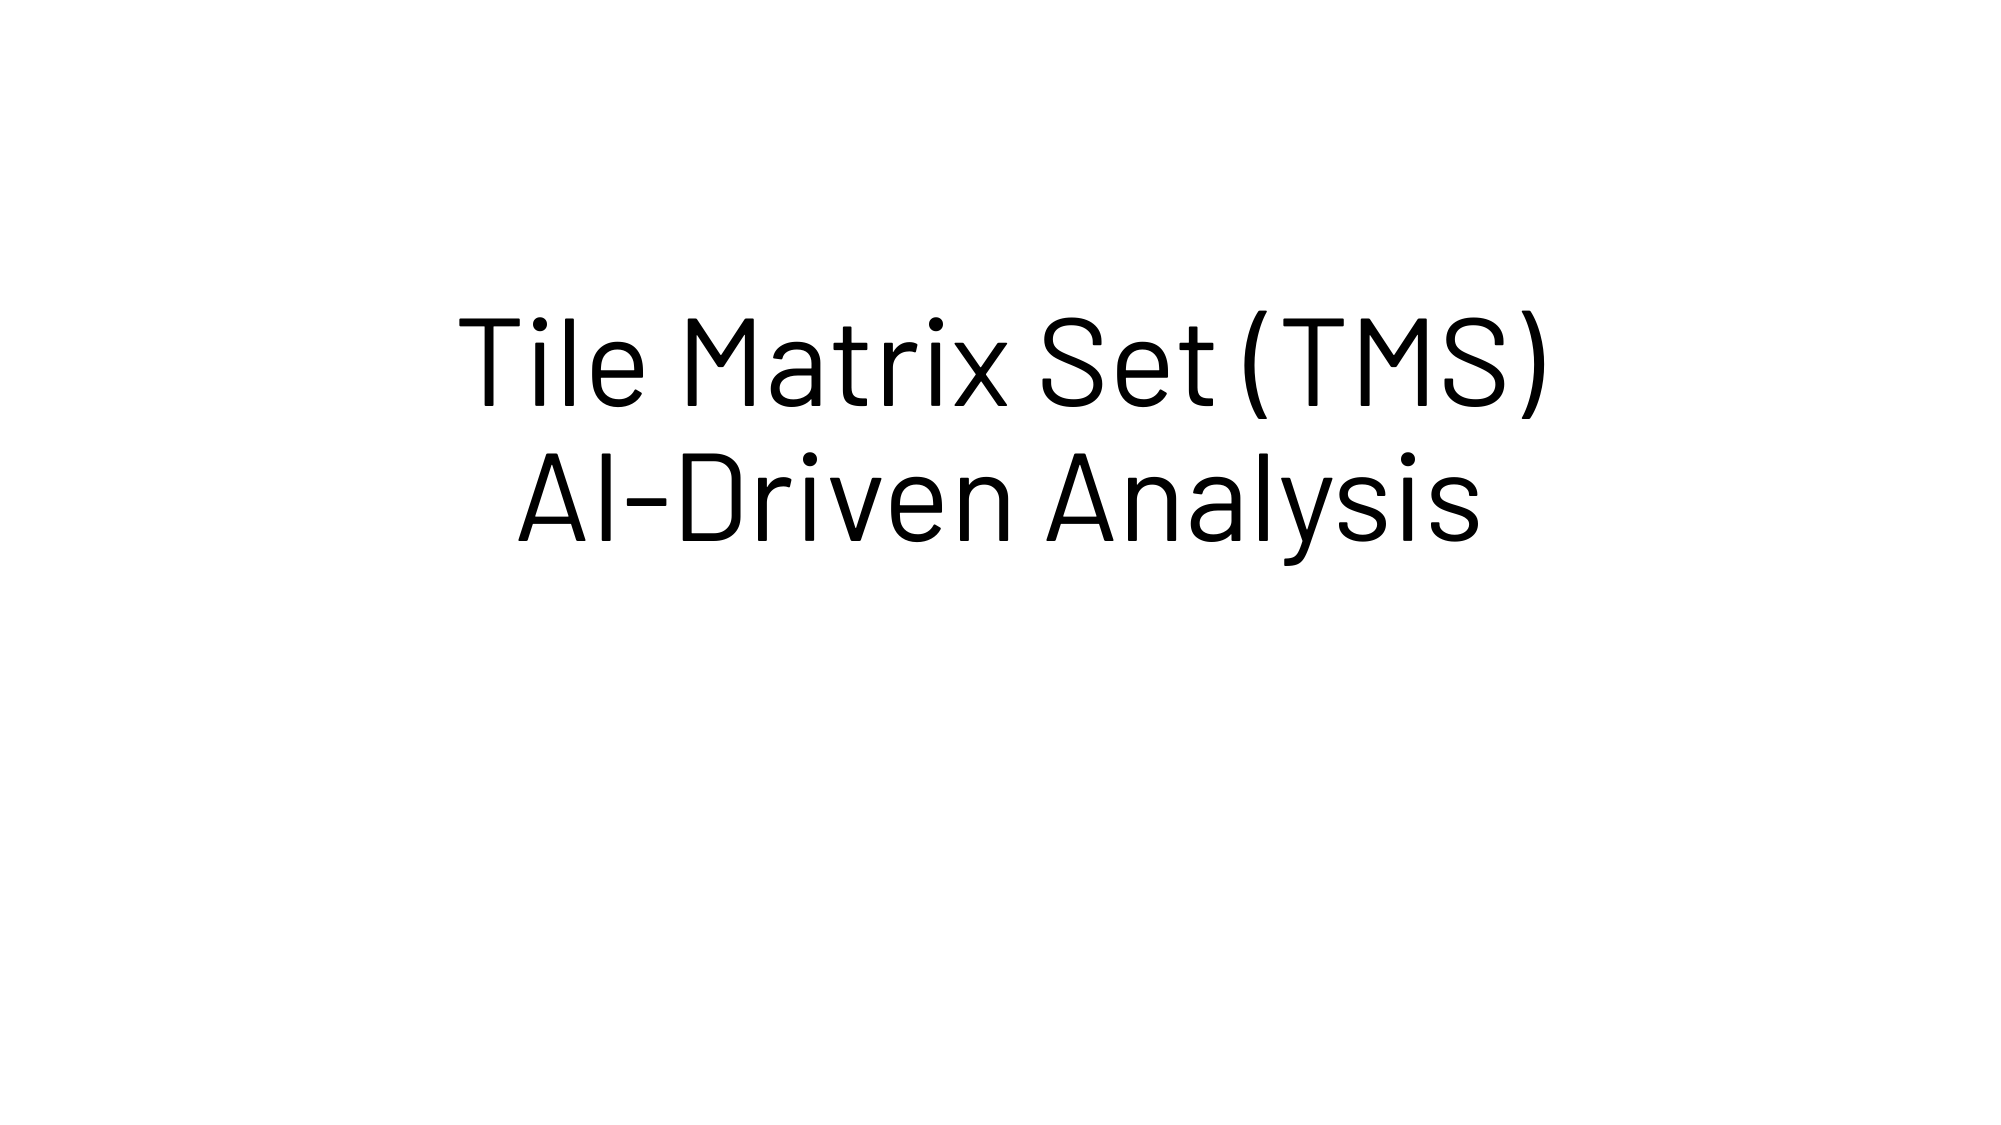

# Tile Matrix Set (TMS) AI-Driven Analysis